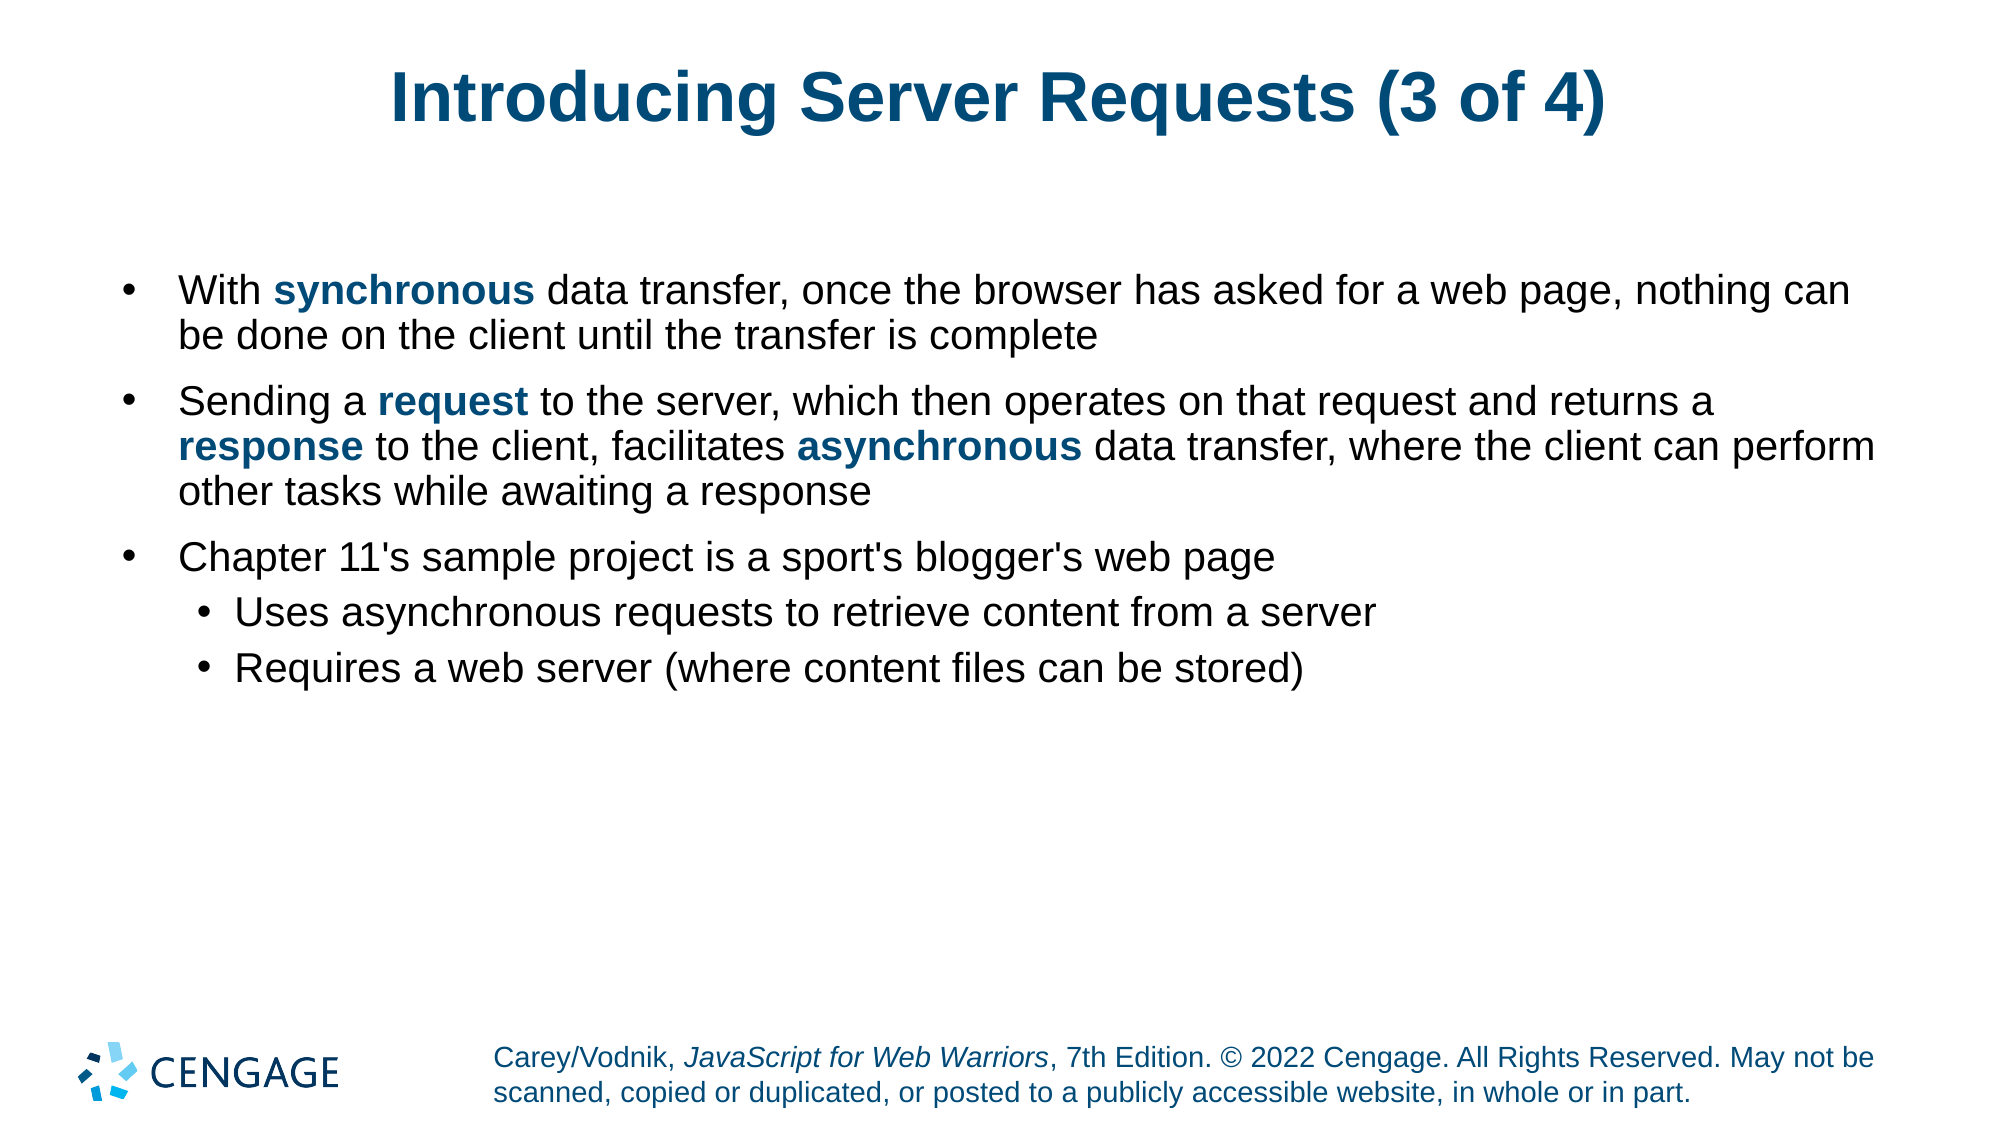

# Introducing Server Requests (3 of 4)
With synchronous data transfer, once the browser has asked for a web page, nothing can be done on the client until the transfer is complete
Sending a request to the server, which then operates on that request and returns a response to the client, facilitates asynchronous data transfer, where the client can perform other tasks while awaiting a response
Chapter 11's sample project is a sport's blogger's web page
Uses asynchronous requests to retrieve content from a server
Requires a web server (where content files can be stored)